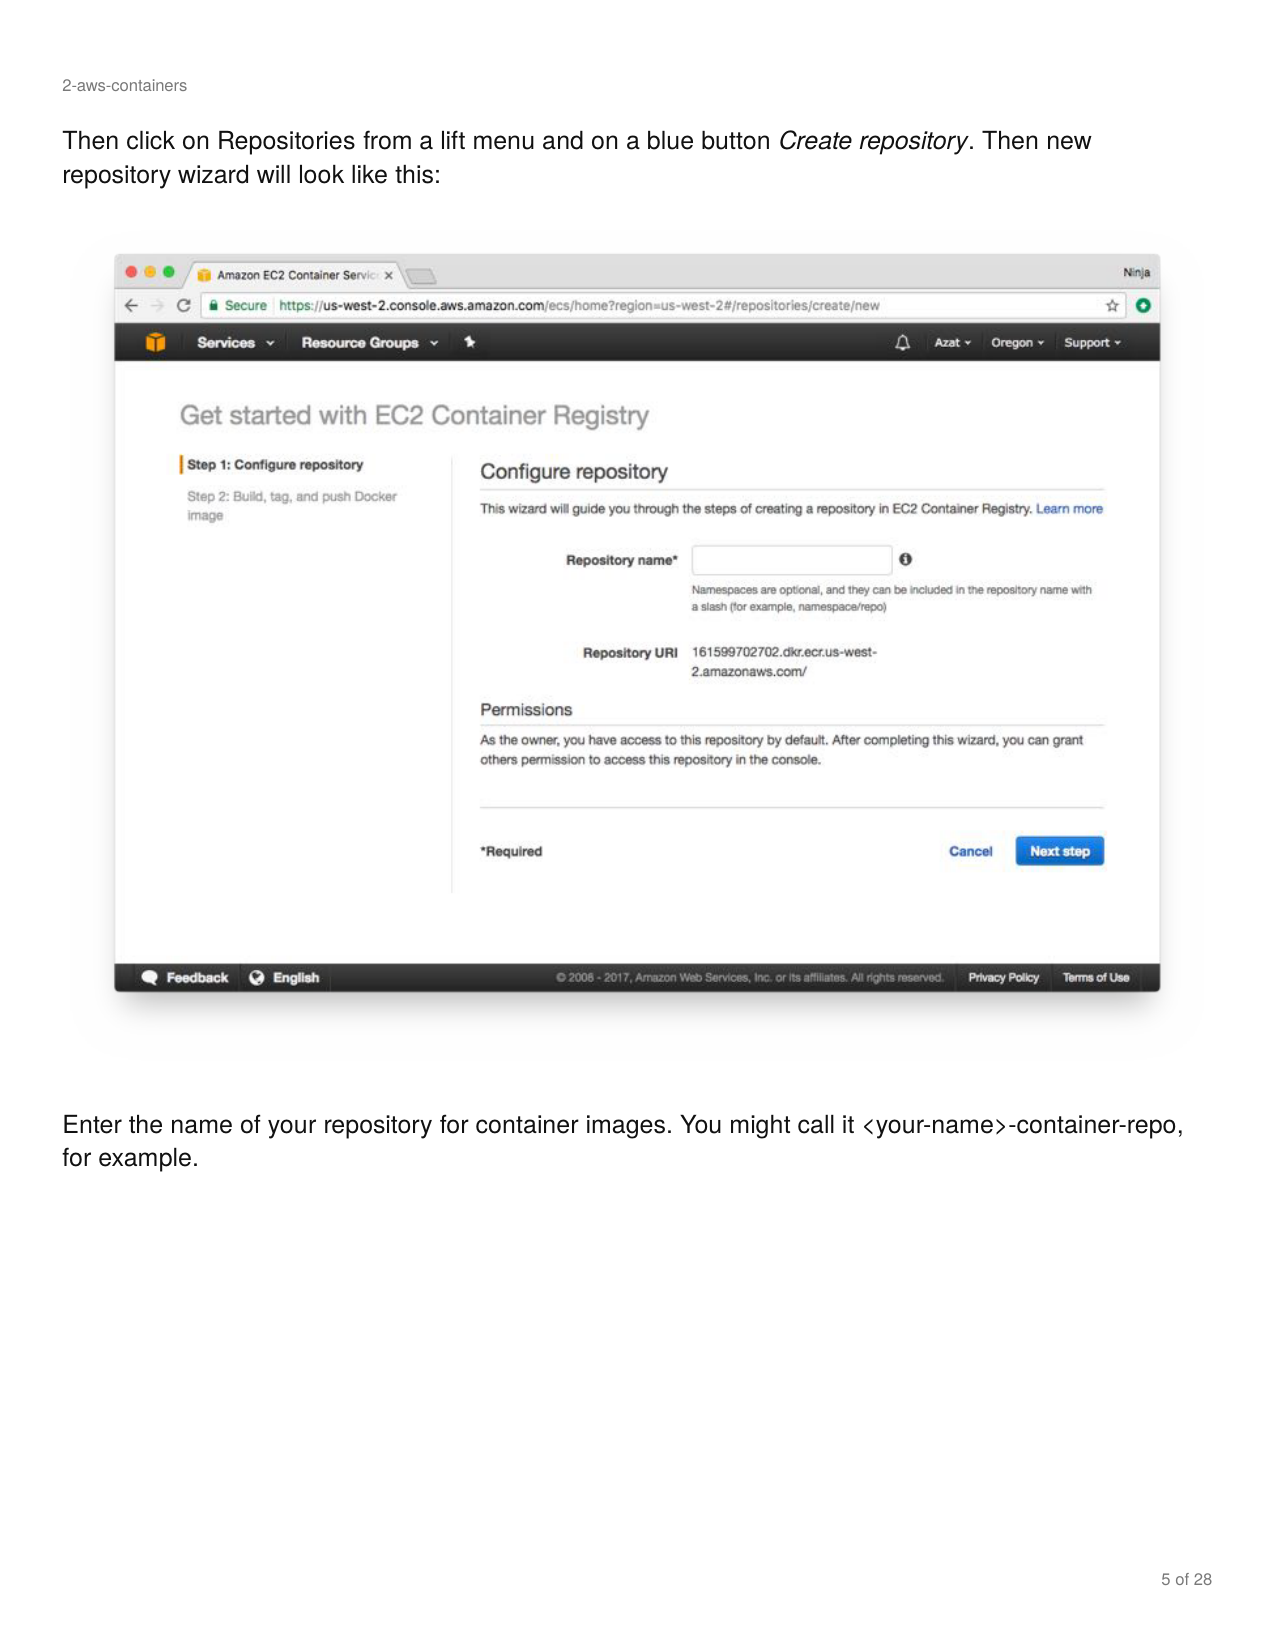

2-aws-containers
Then click on Repositories from a lift menu and on a blue button Create repository. Then new  repository wizard will look like this:

Enter the name of your repository for container images. You might call it <your-name>-container-repo, for example.
5 of 28